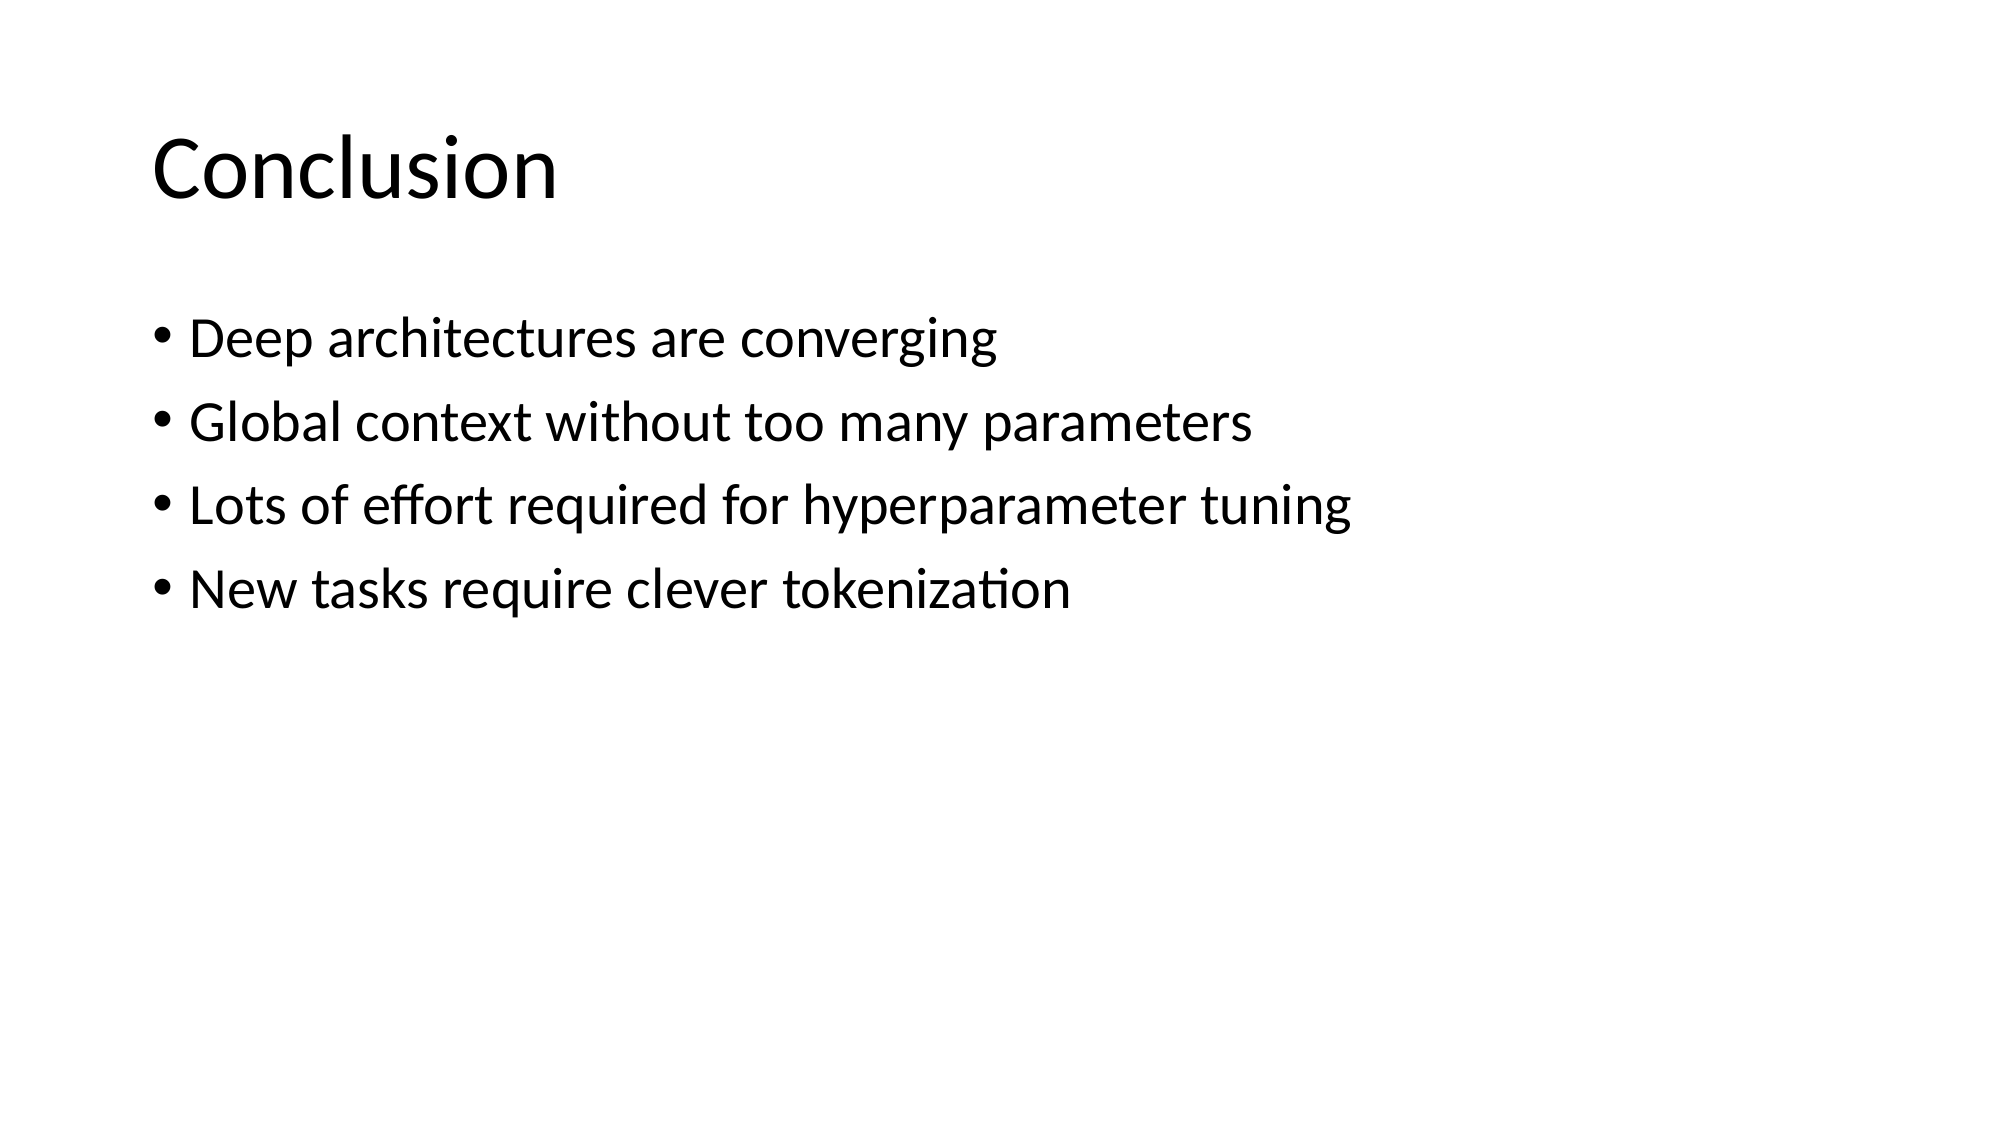

# Conclusion
Deep architectures are converging
Global context without too many parameters
Lots of effort required for hyperparameter tuning
New tasks require clever tokenization